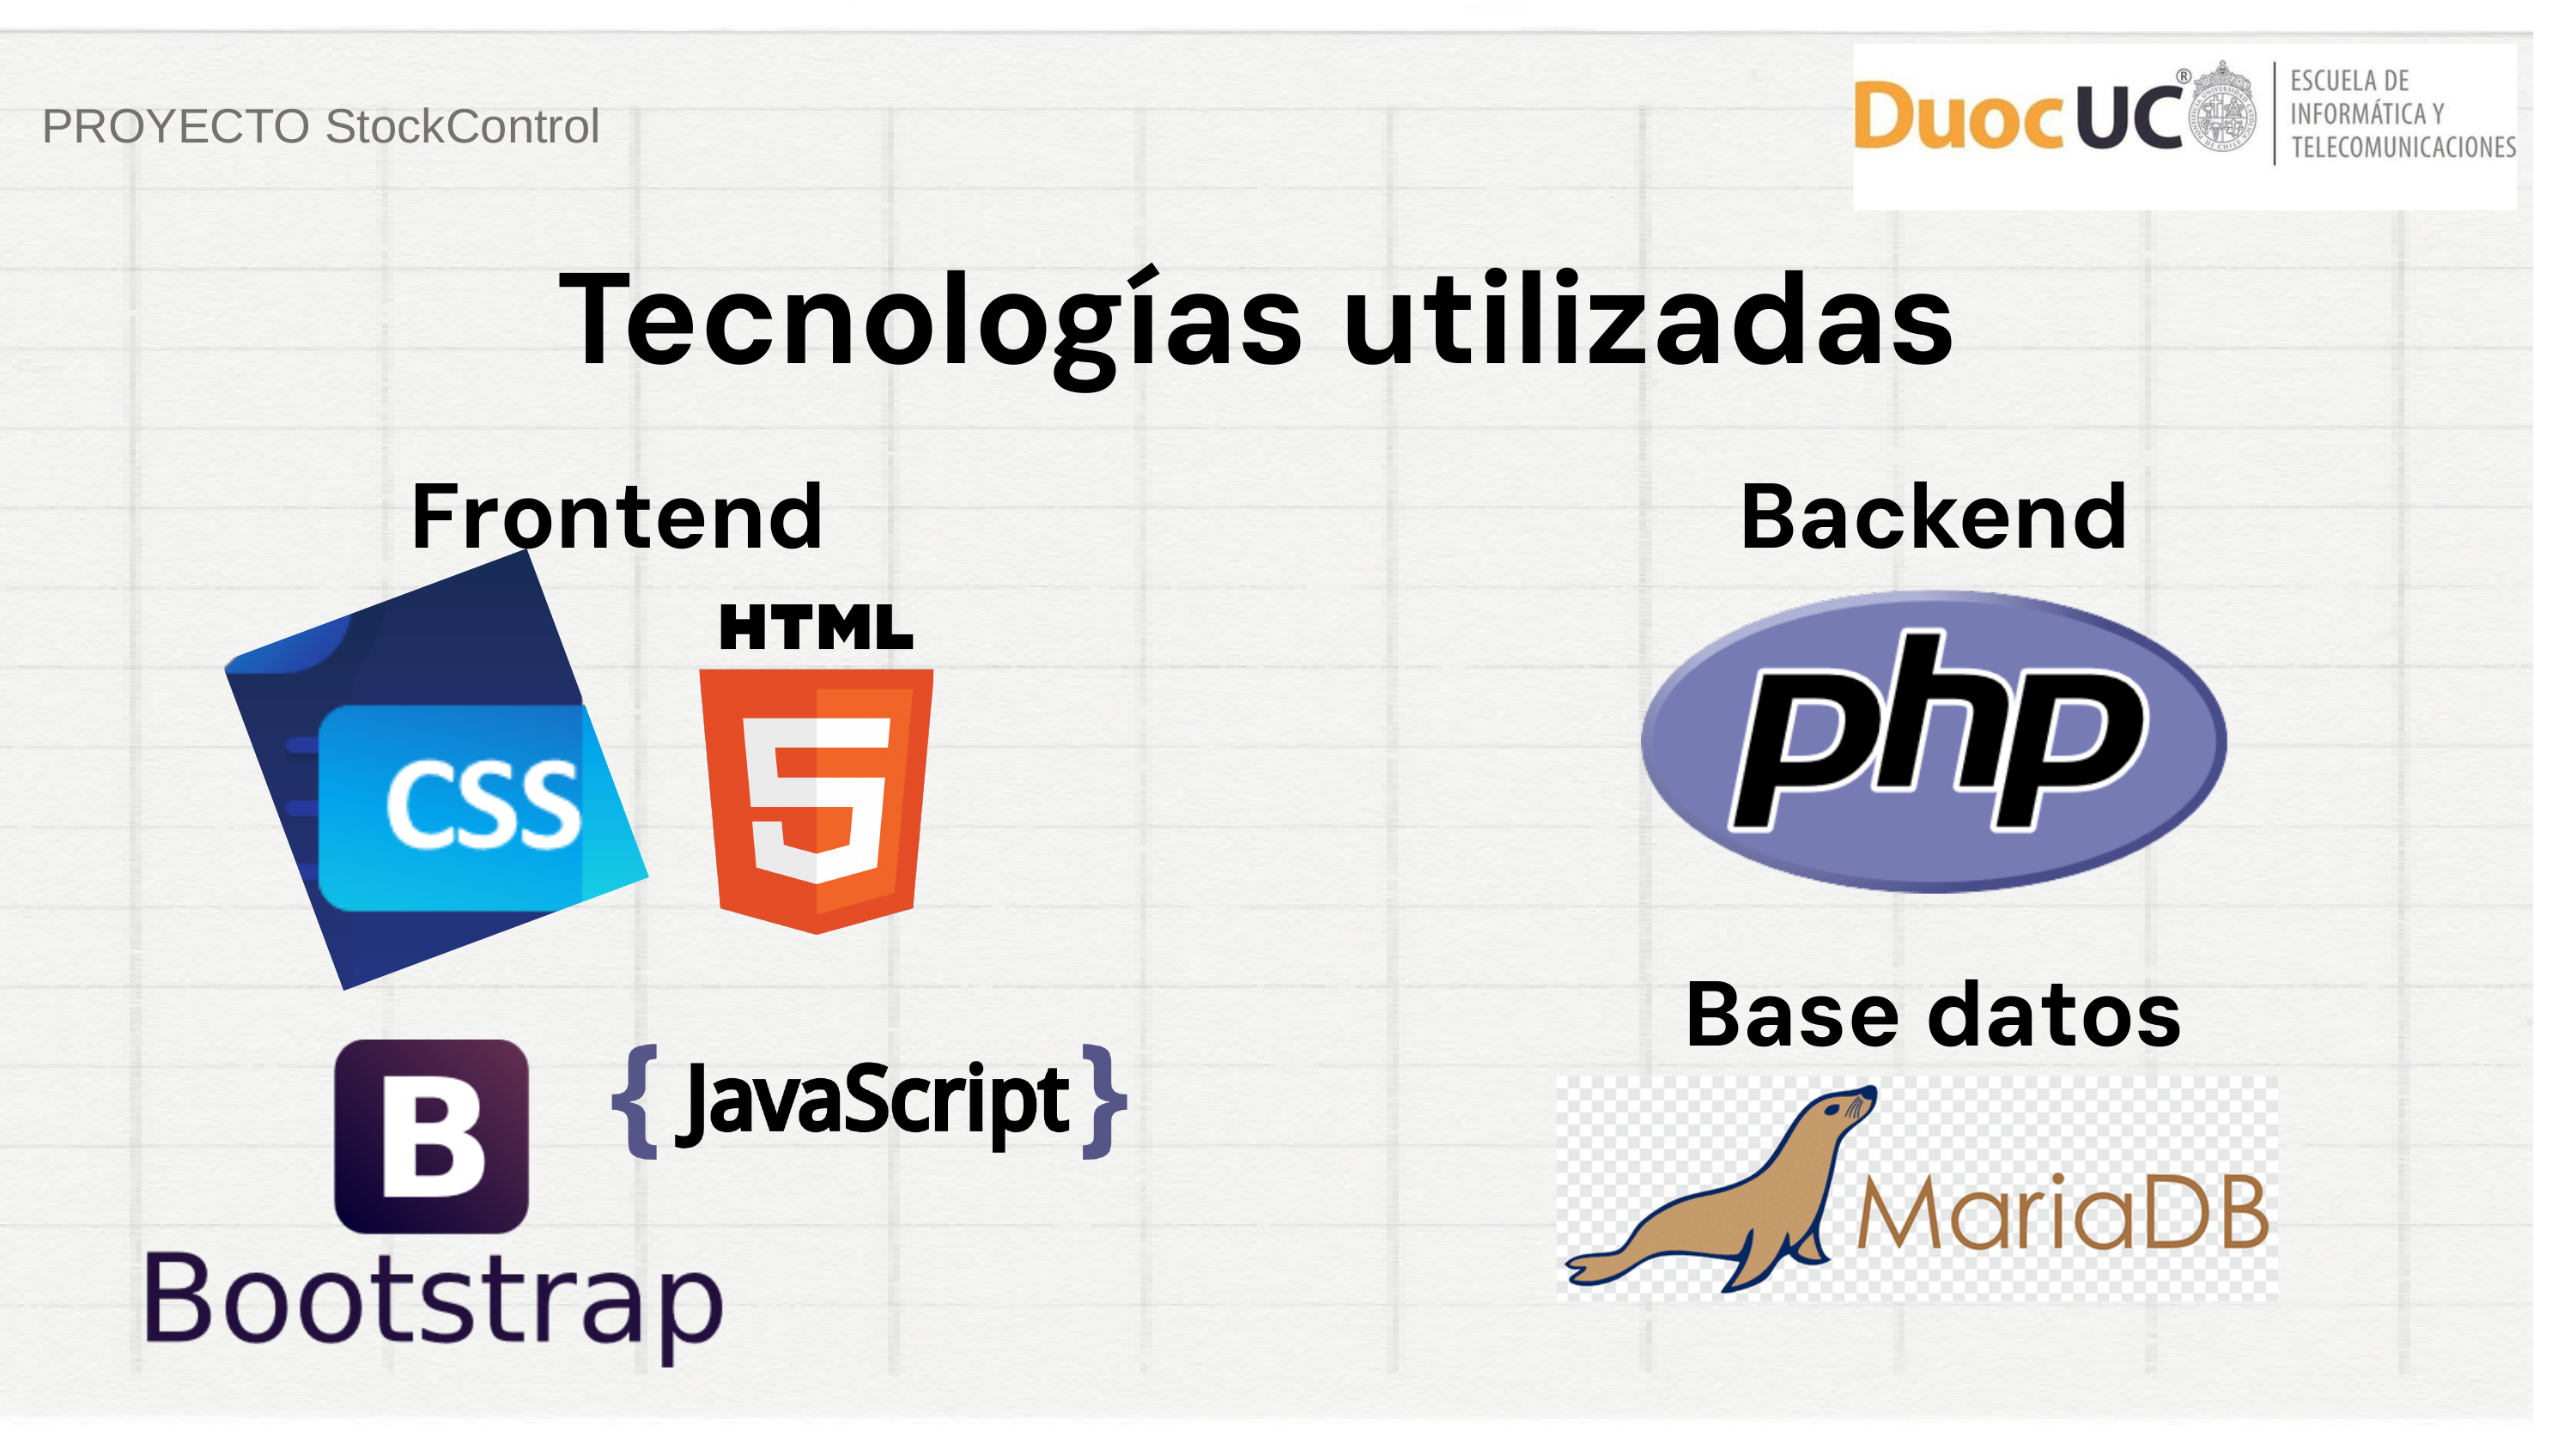

PROYECTO StockControl
Tecnologías utilizadas
Frontend
Backend

Base datos